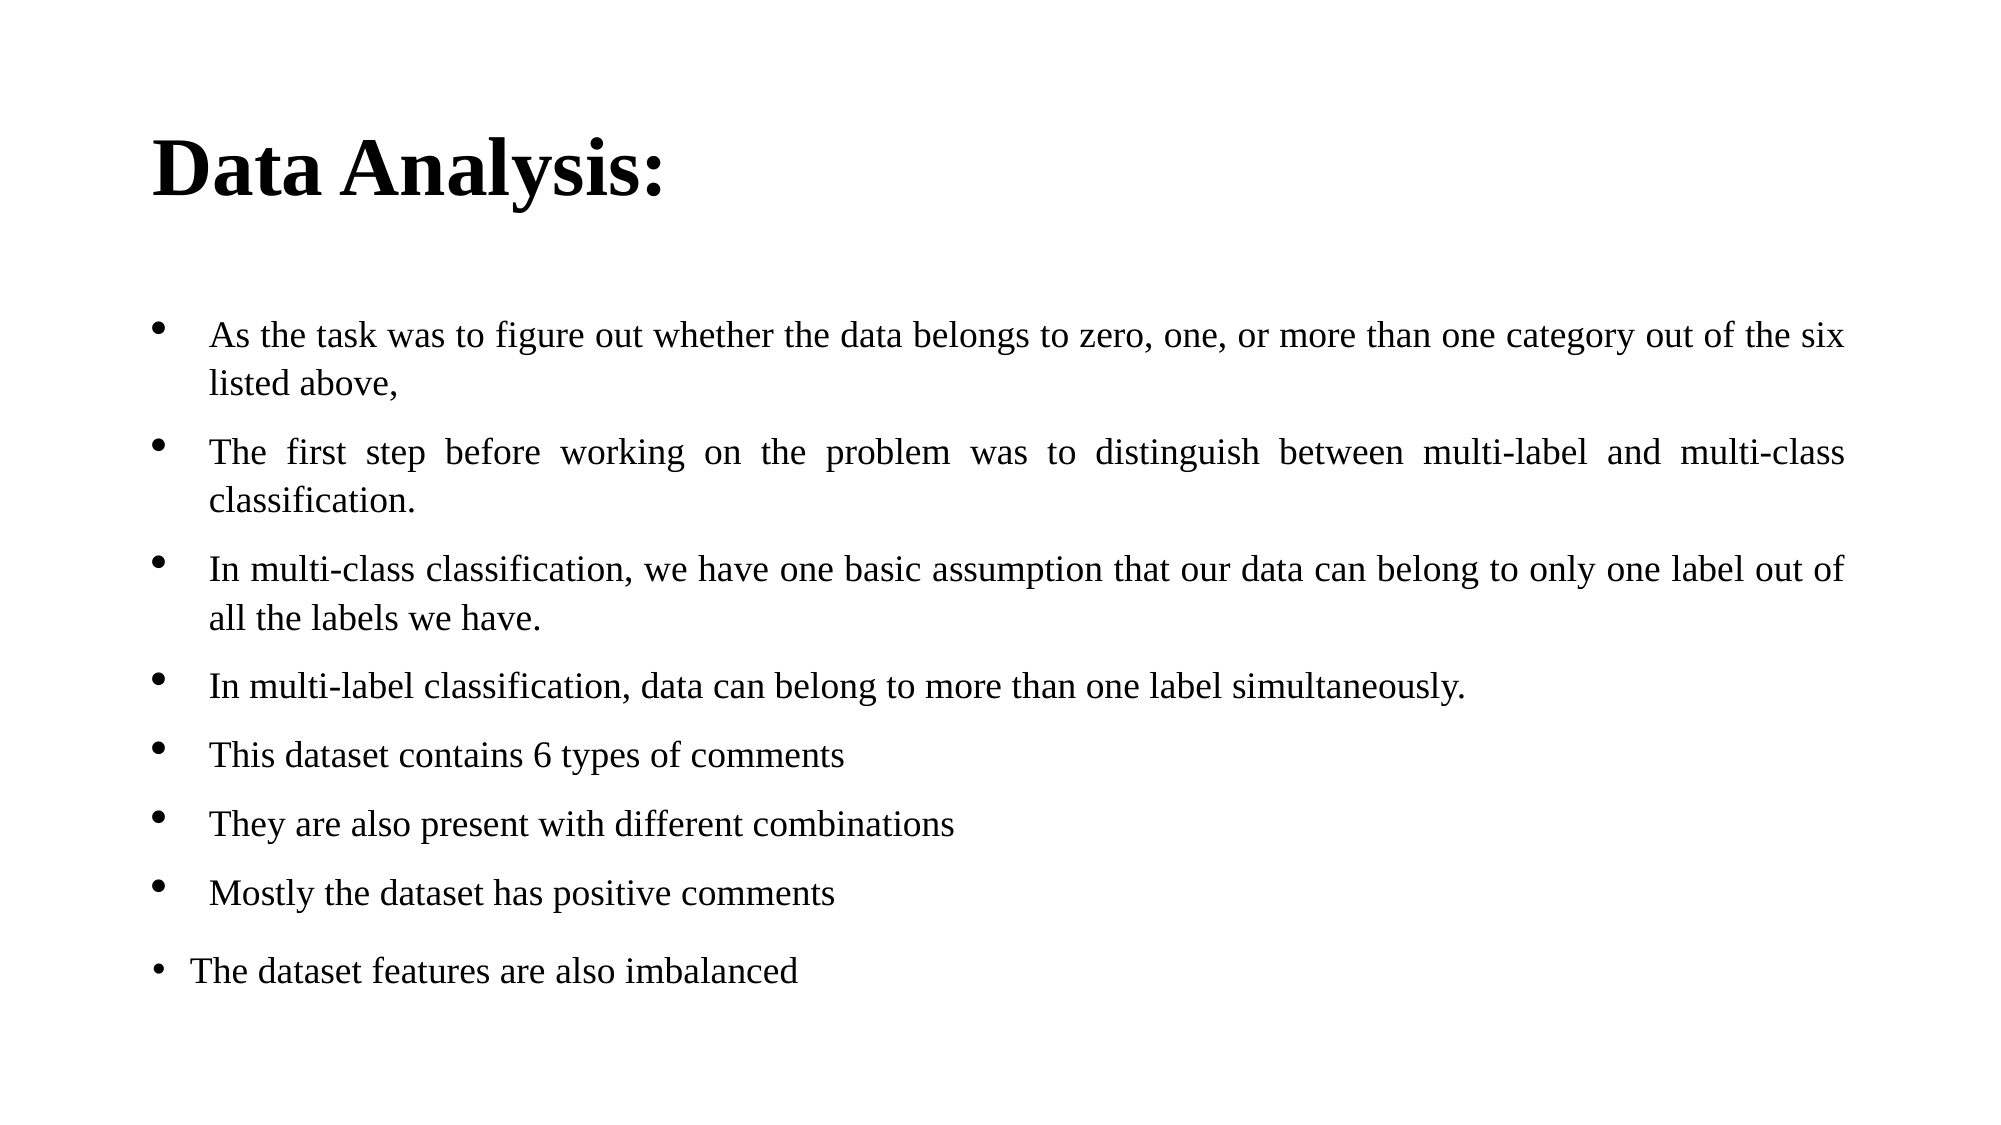

# Data Analysis:
As the task was to figure out whether the data belongs to zero, one, or more than one category out of the six listed above,
The first step before working on the problem was to distinguish between multi-label and multi-class classification.
In multi-class classification, we have one basic assumption that our data can belong to only one label out of all the labels we have.
In multi-label classification, data can belong to more than one label simultaneously.
This dataset contains 6 types of comments
They are also present with different combinations
Mostly the dataset has positive comments
The dataset features are also imbalanced